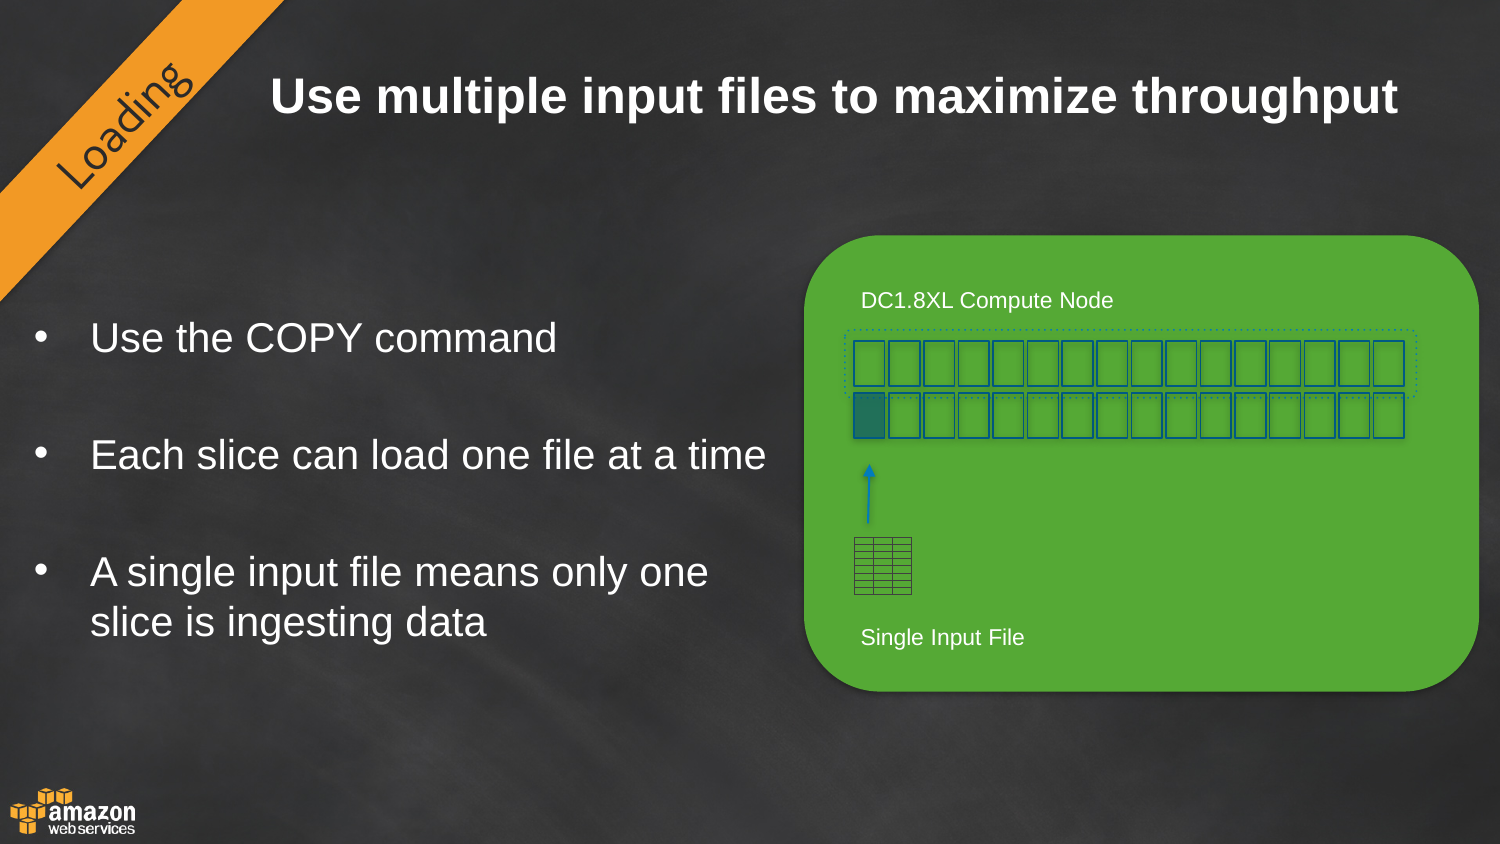

# Use multiple input files to maximize throughput
Loading

DC1.8XL Compute Node
Use the COPY command

Each slice can load one file at a time

A single input file means only one slice is ingesting data

|  |  |  |
| --- | --- | --- |
|  |  |  |
|  |  |  |
|  |  |  |
|  |  |  |
|  |  |  |
|  |  |  |
|  |  |  |
Single Input File